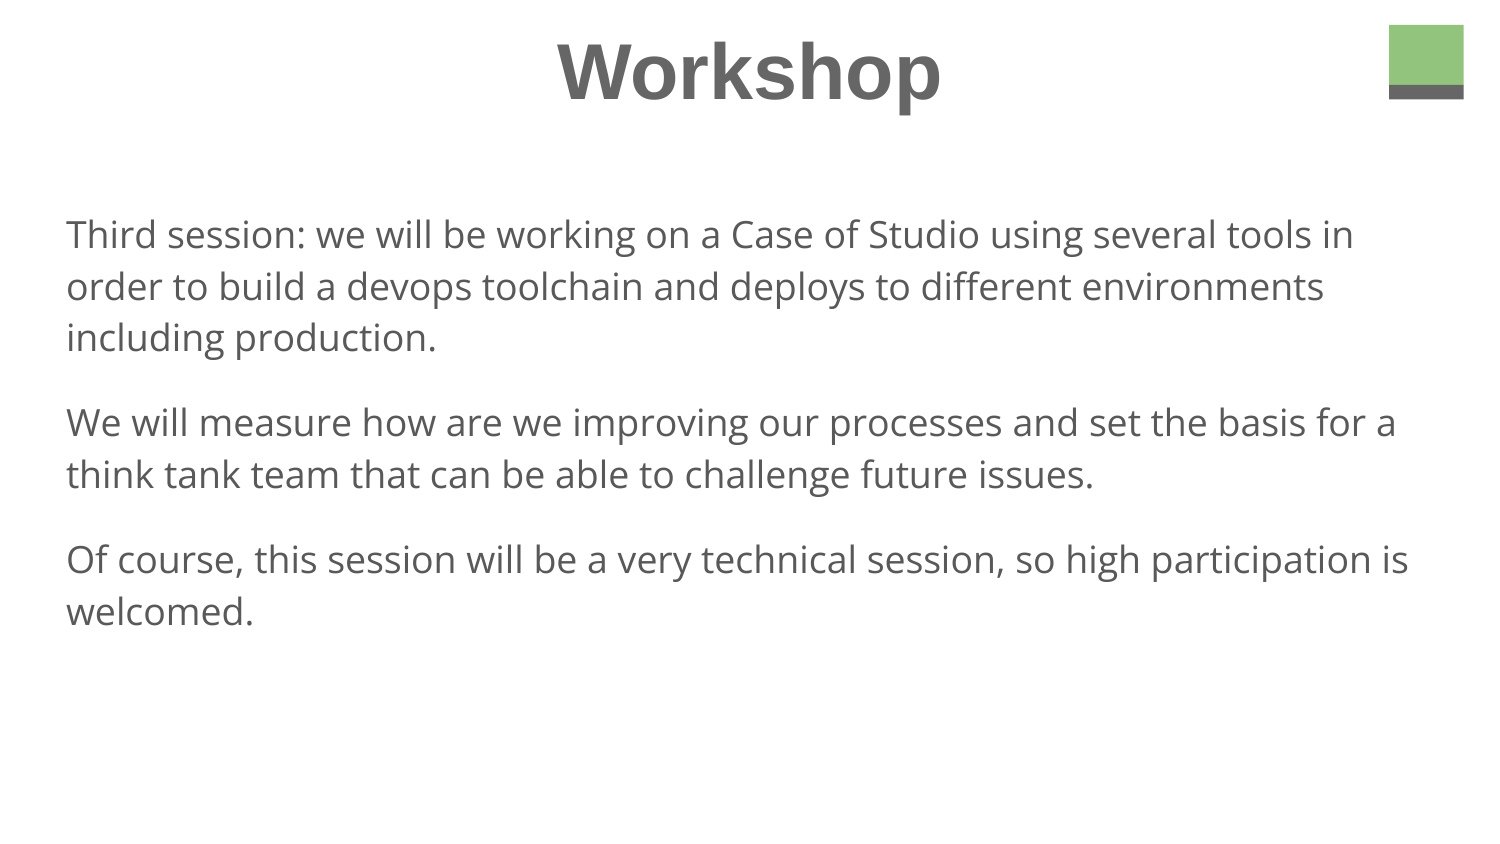

# Workshop
Third session: we will be working on a Case of Studio using several tools in order to build a devops toolchain and deploys to different environments including production.
We will measure how are we improving our processes and set the basis for a think tank team that can be able to challenge future issues.
Of course, this session will be a very technical session, so high participation is welcomed.